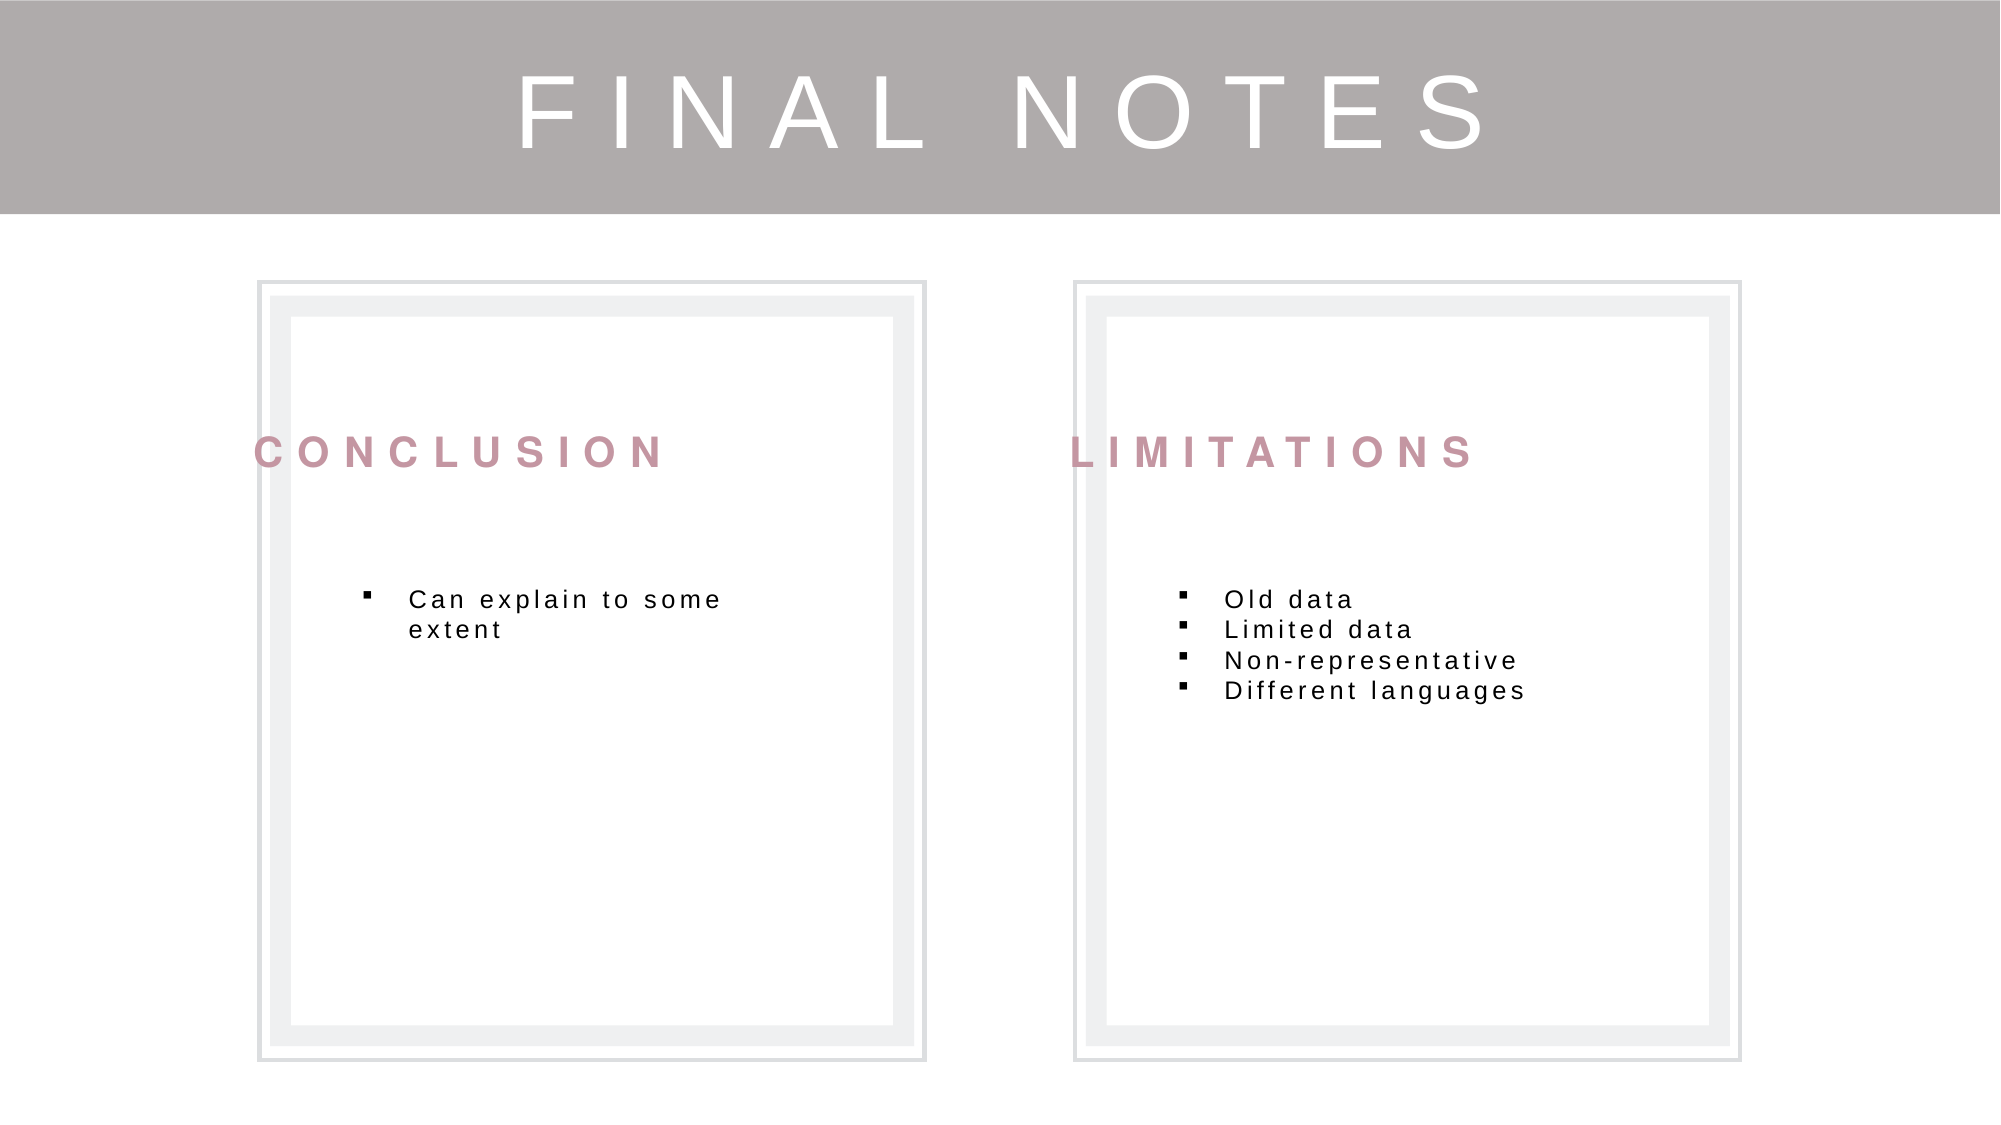

Final Notes

Conclusion
Can explain to some extent

Limitations
Old data
Limited data
Non-representative
Different languages